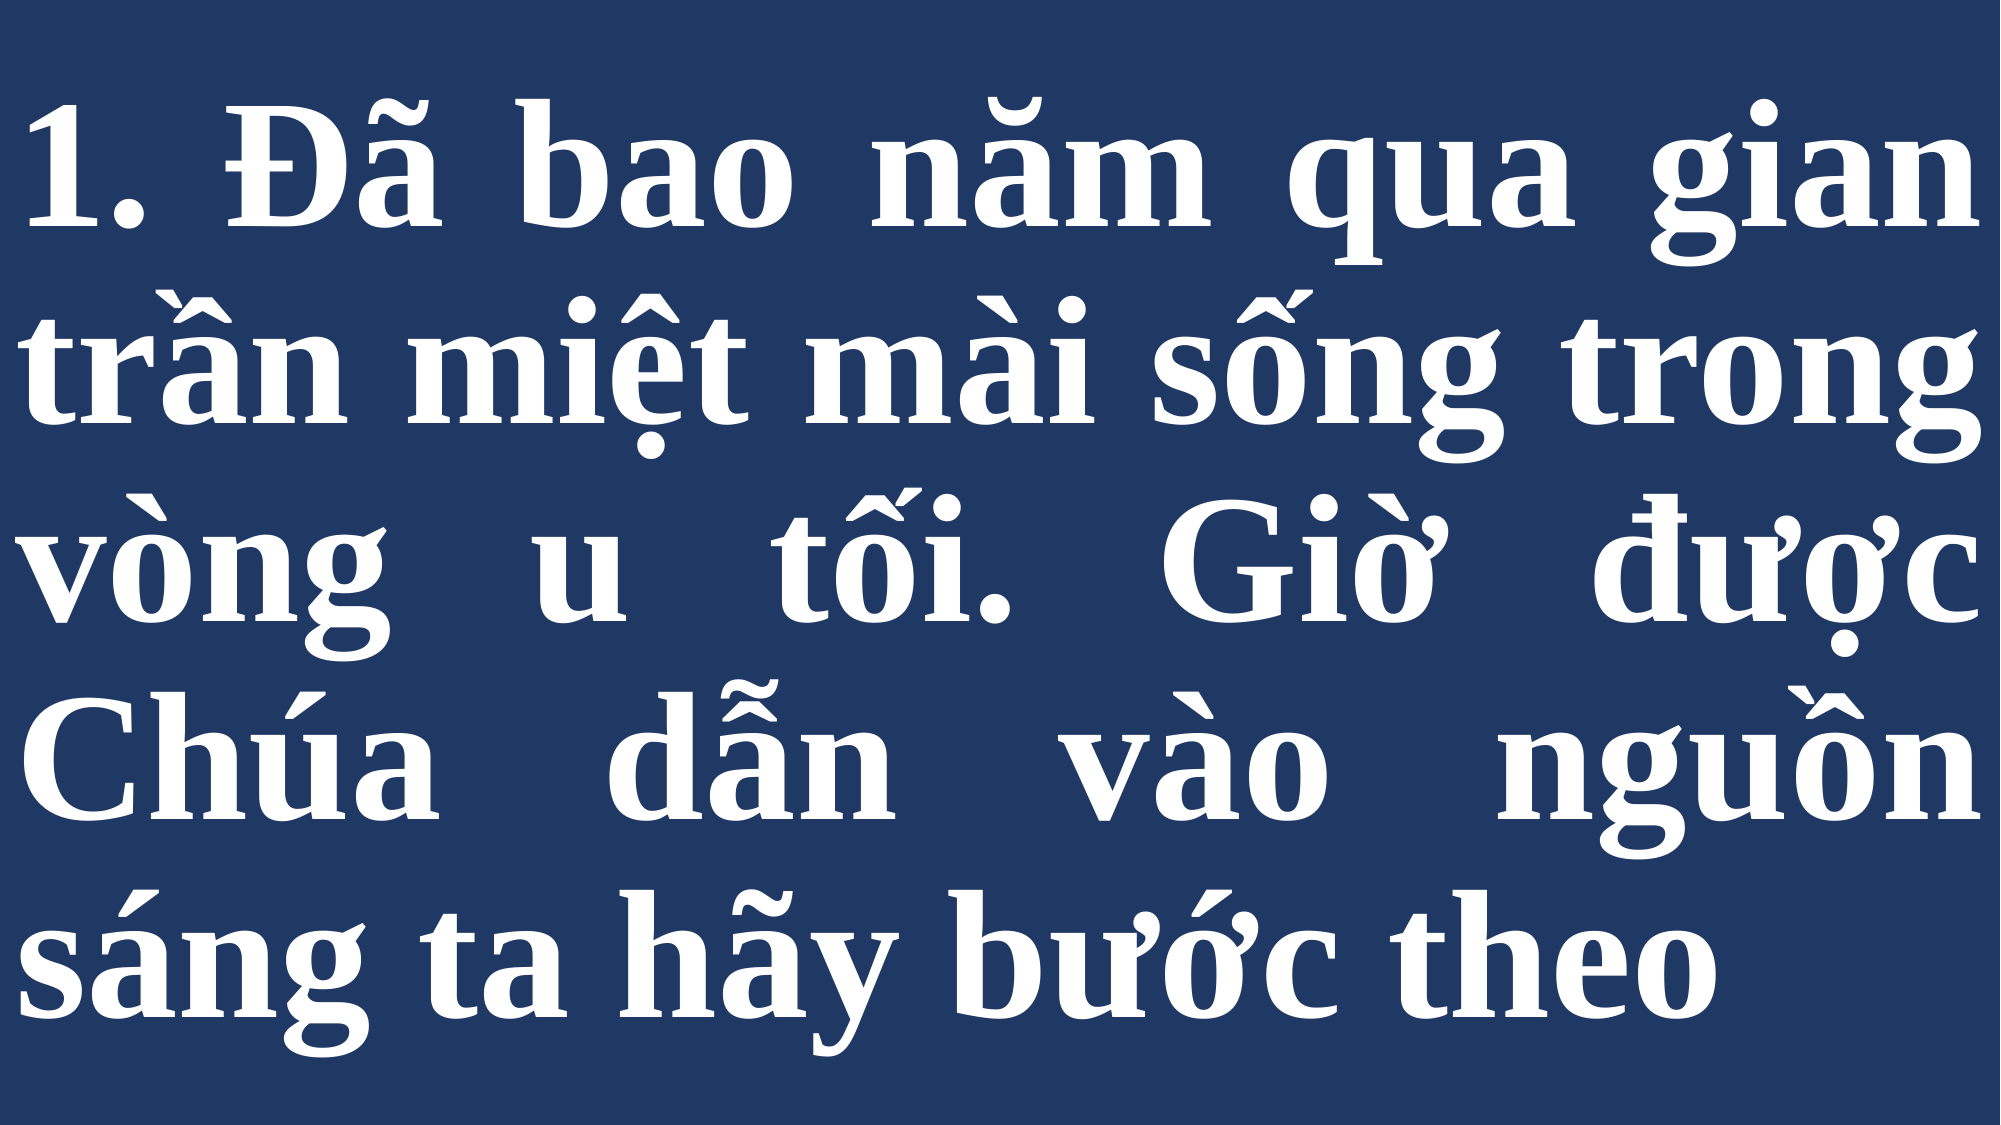

# 1. Đã bao năm qua gian trần miệt mài sống trong vòng u tối. Giờ được Chúa dẫn vào nguồn sáng ta hãy bước theo